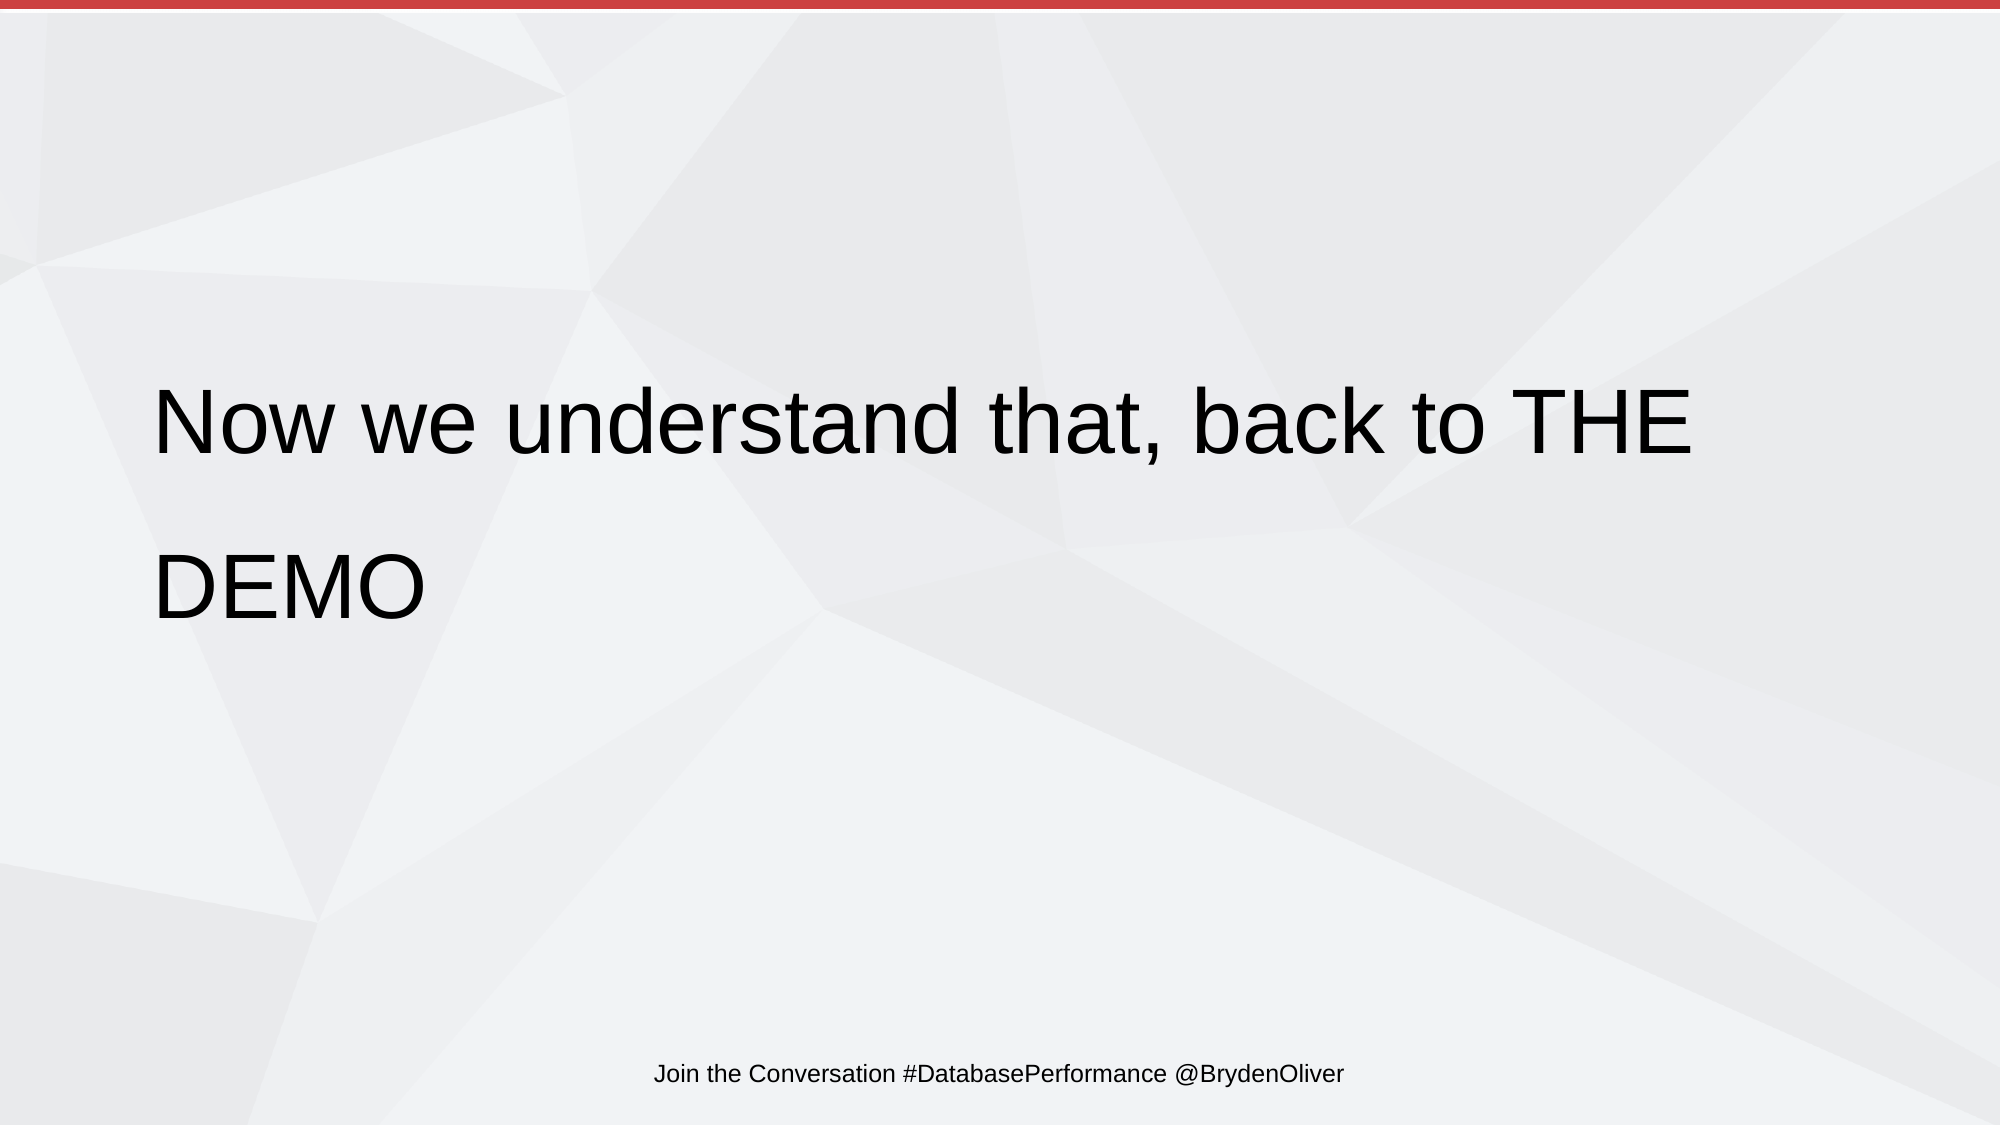

#
Now we understand that, back to THE DEMO

Join the Conversation #DatabasePerformance @BrydenOliver